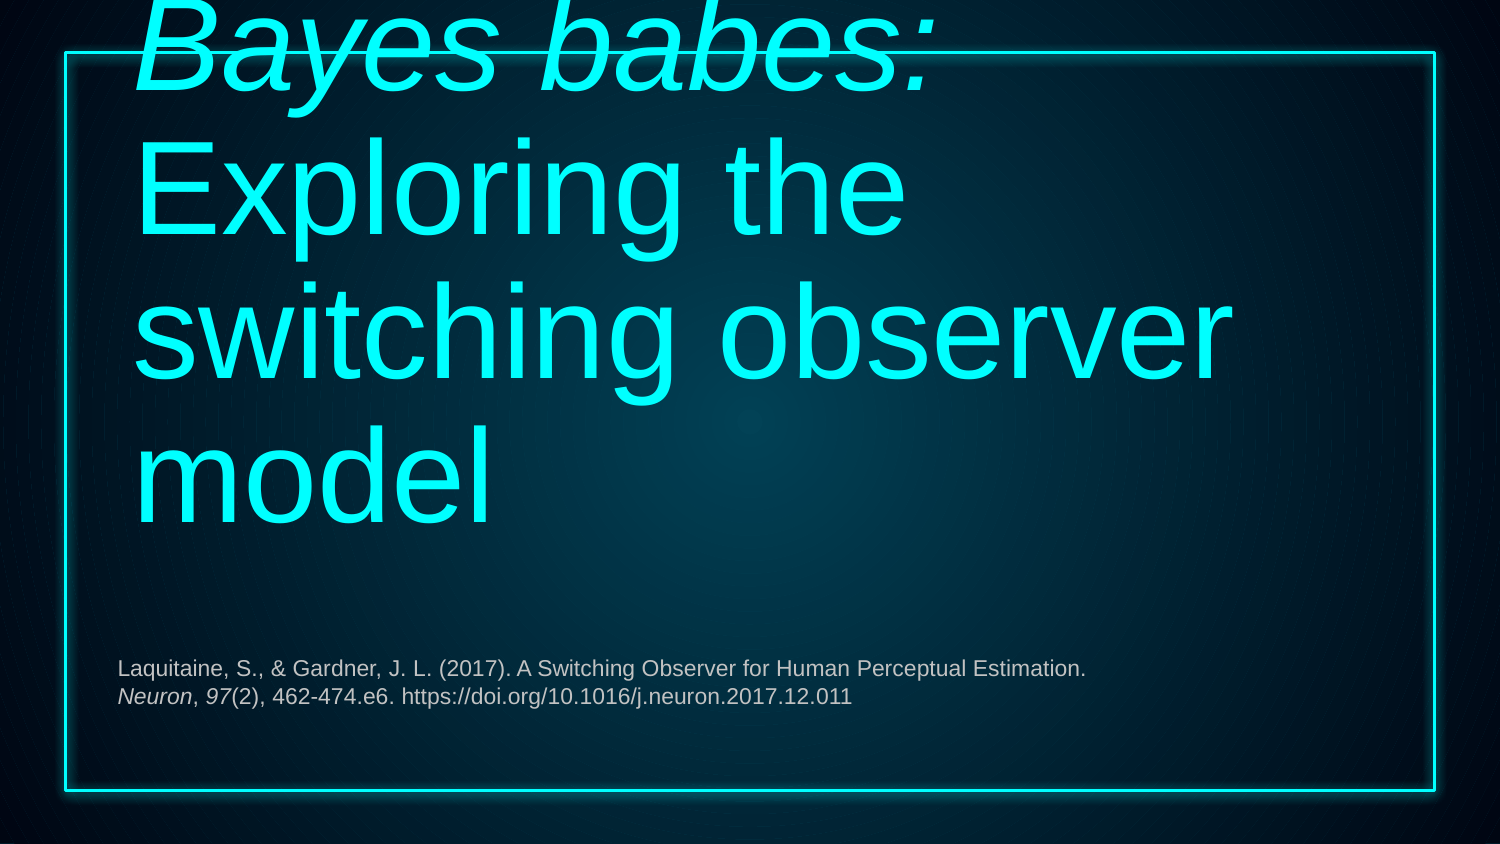

# Bayes babes:
Exploring the switching observer model
Laquitaine, S., & Gardner, J. L. (2017). A Switching Observer for Human Perceptual Estimation. Neuron, 97(2), 462-474.e6. https://doi.org/10.1016/j.neuron.2017.12.011